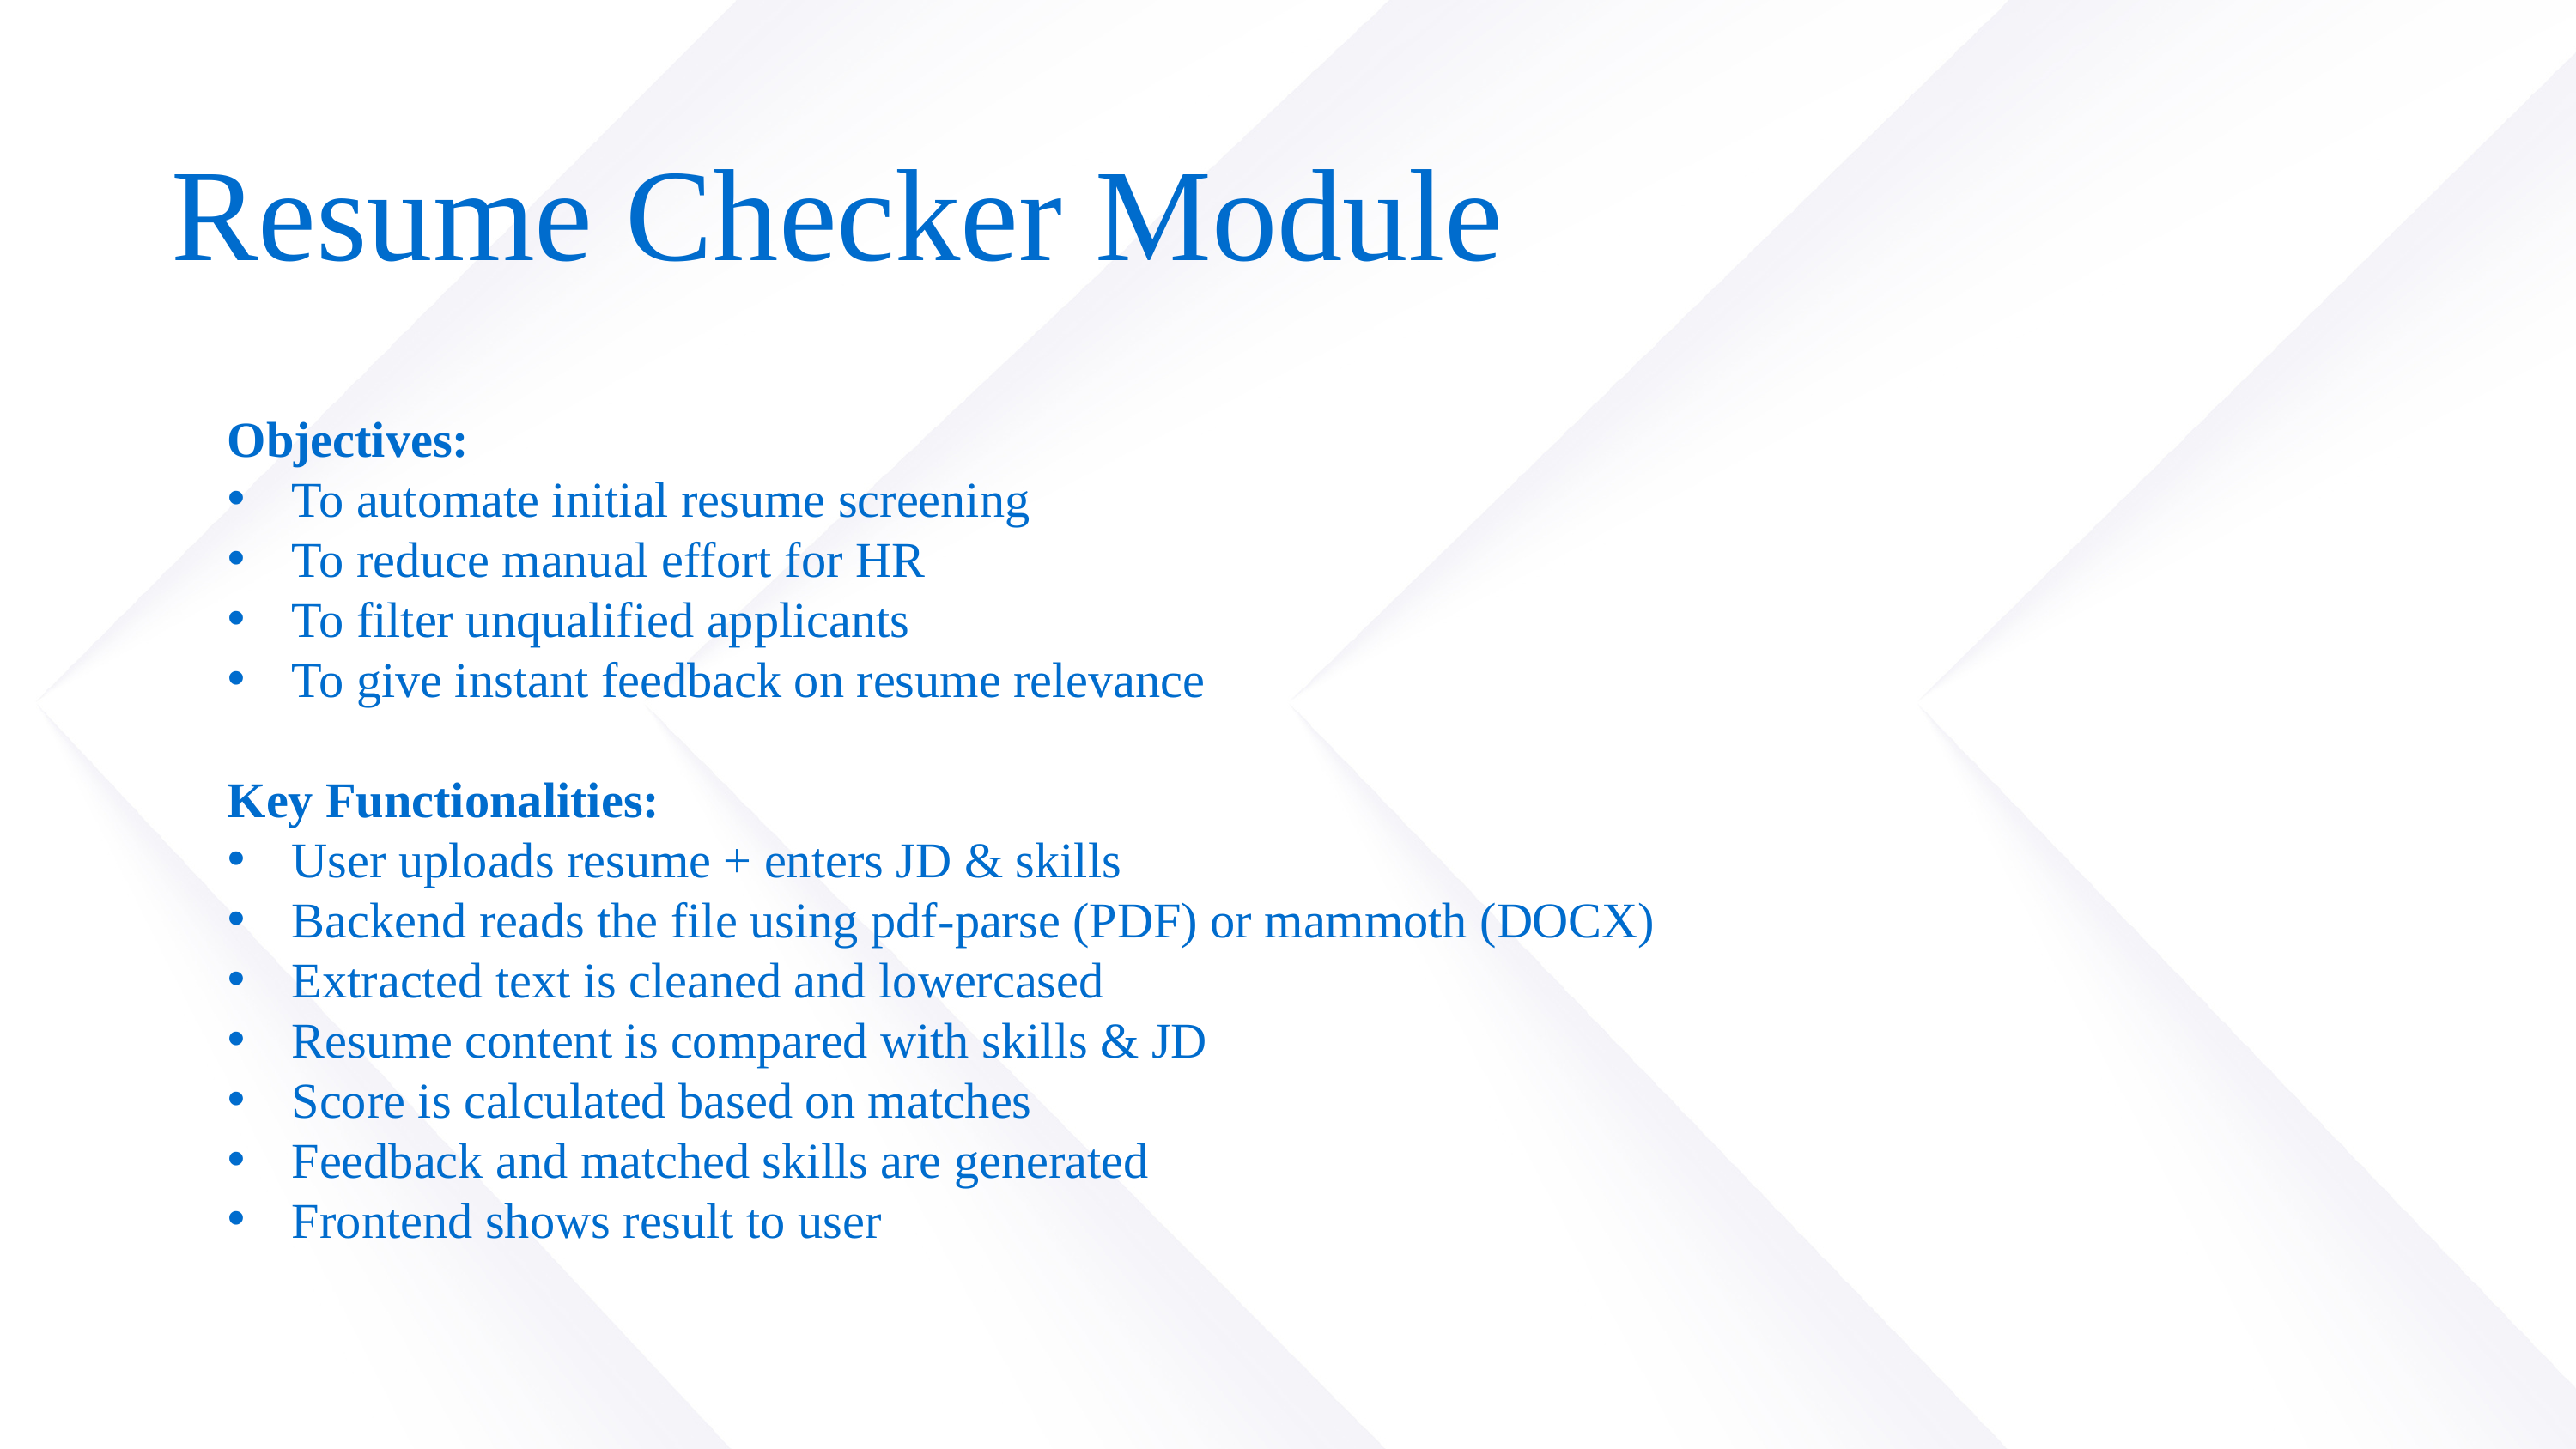

03
Resume Checker Module
Objectives:
To automate initial resume screening
To reduce manual effort for HR
To filter unqualified applicants
To give instant feedback on resume relevance

Key Functionalities:
User uploads resume + enters JD & skills
Backend reads the file using pdf-parse (PDF) or mammoth (DOCX)
Extracted text is cleaned and lowercased
Resume content is compared with skills & JD
Score is calculated based on matches
Feedback and matched skills are generated
Frontend shows result to user